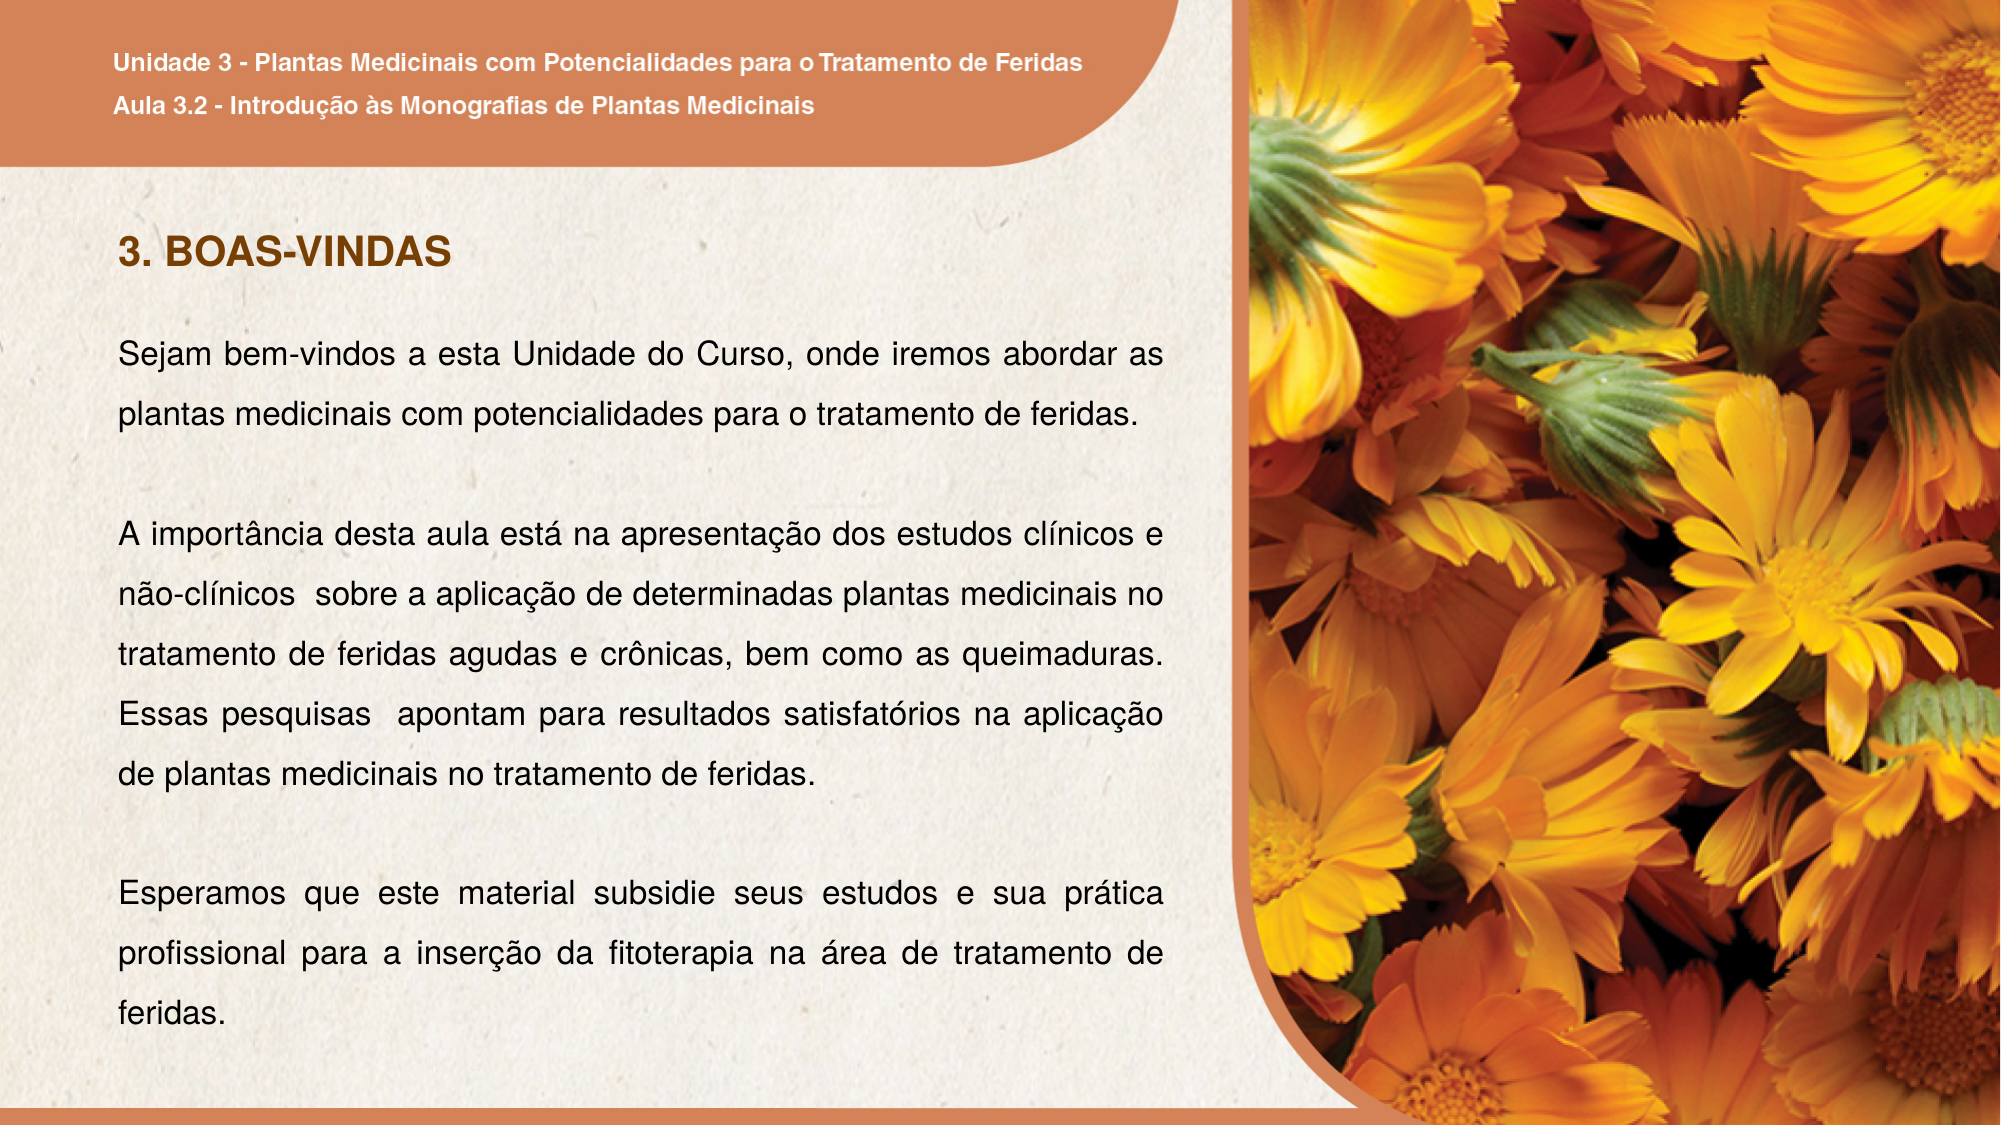

3. BOAS-VINDAS
Sejam bem-vindos a esta Unidade do Curso, onde iremos abordar as plantas medicinais com potencialidades para o tratamento de feridas.

A importância desta aula está na apresentação dos estudos clínicos e não-clínicos  sobre a aplicação de determinadas plantas medicinais no tratamento de feridas agudas e crônicas, bem como as queimaduras. Essas pesquisas  apontam para resultados satisfatórios na aplicação de plantas medicinais no tratamento de feridas.

Esperamos que este material subsidie seus estudos e sua prática profissional para a inserção da fitoterapia na área de tratamento de feridas.